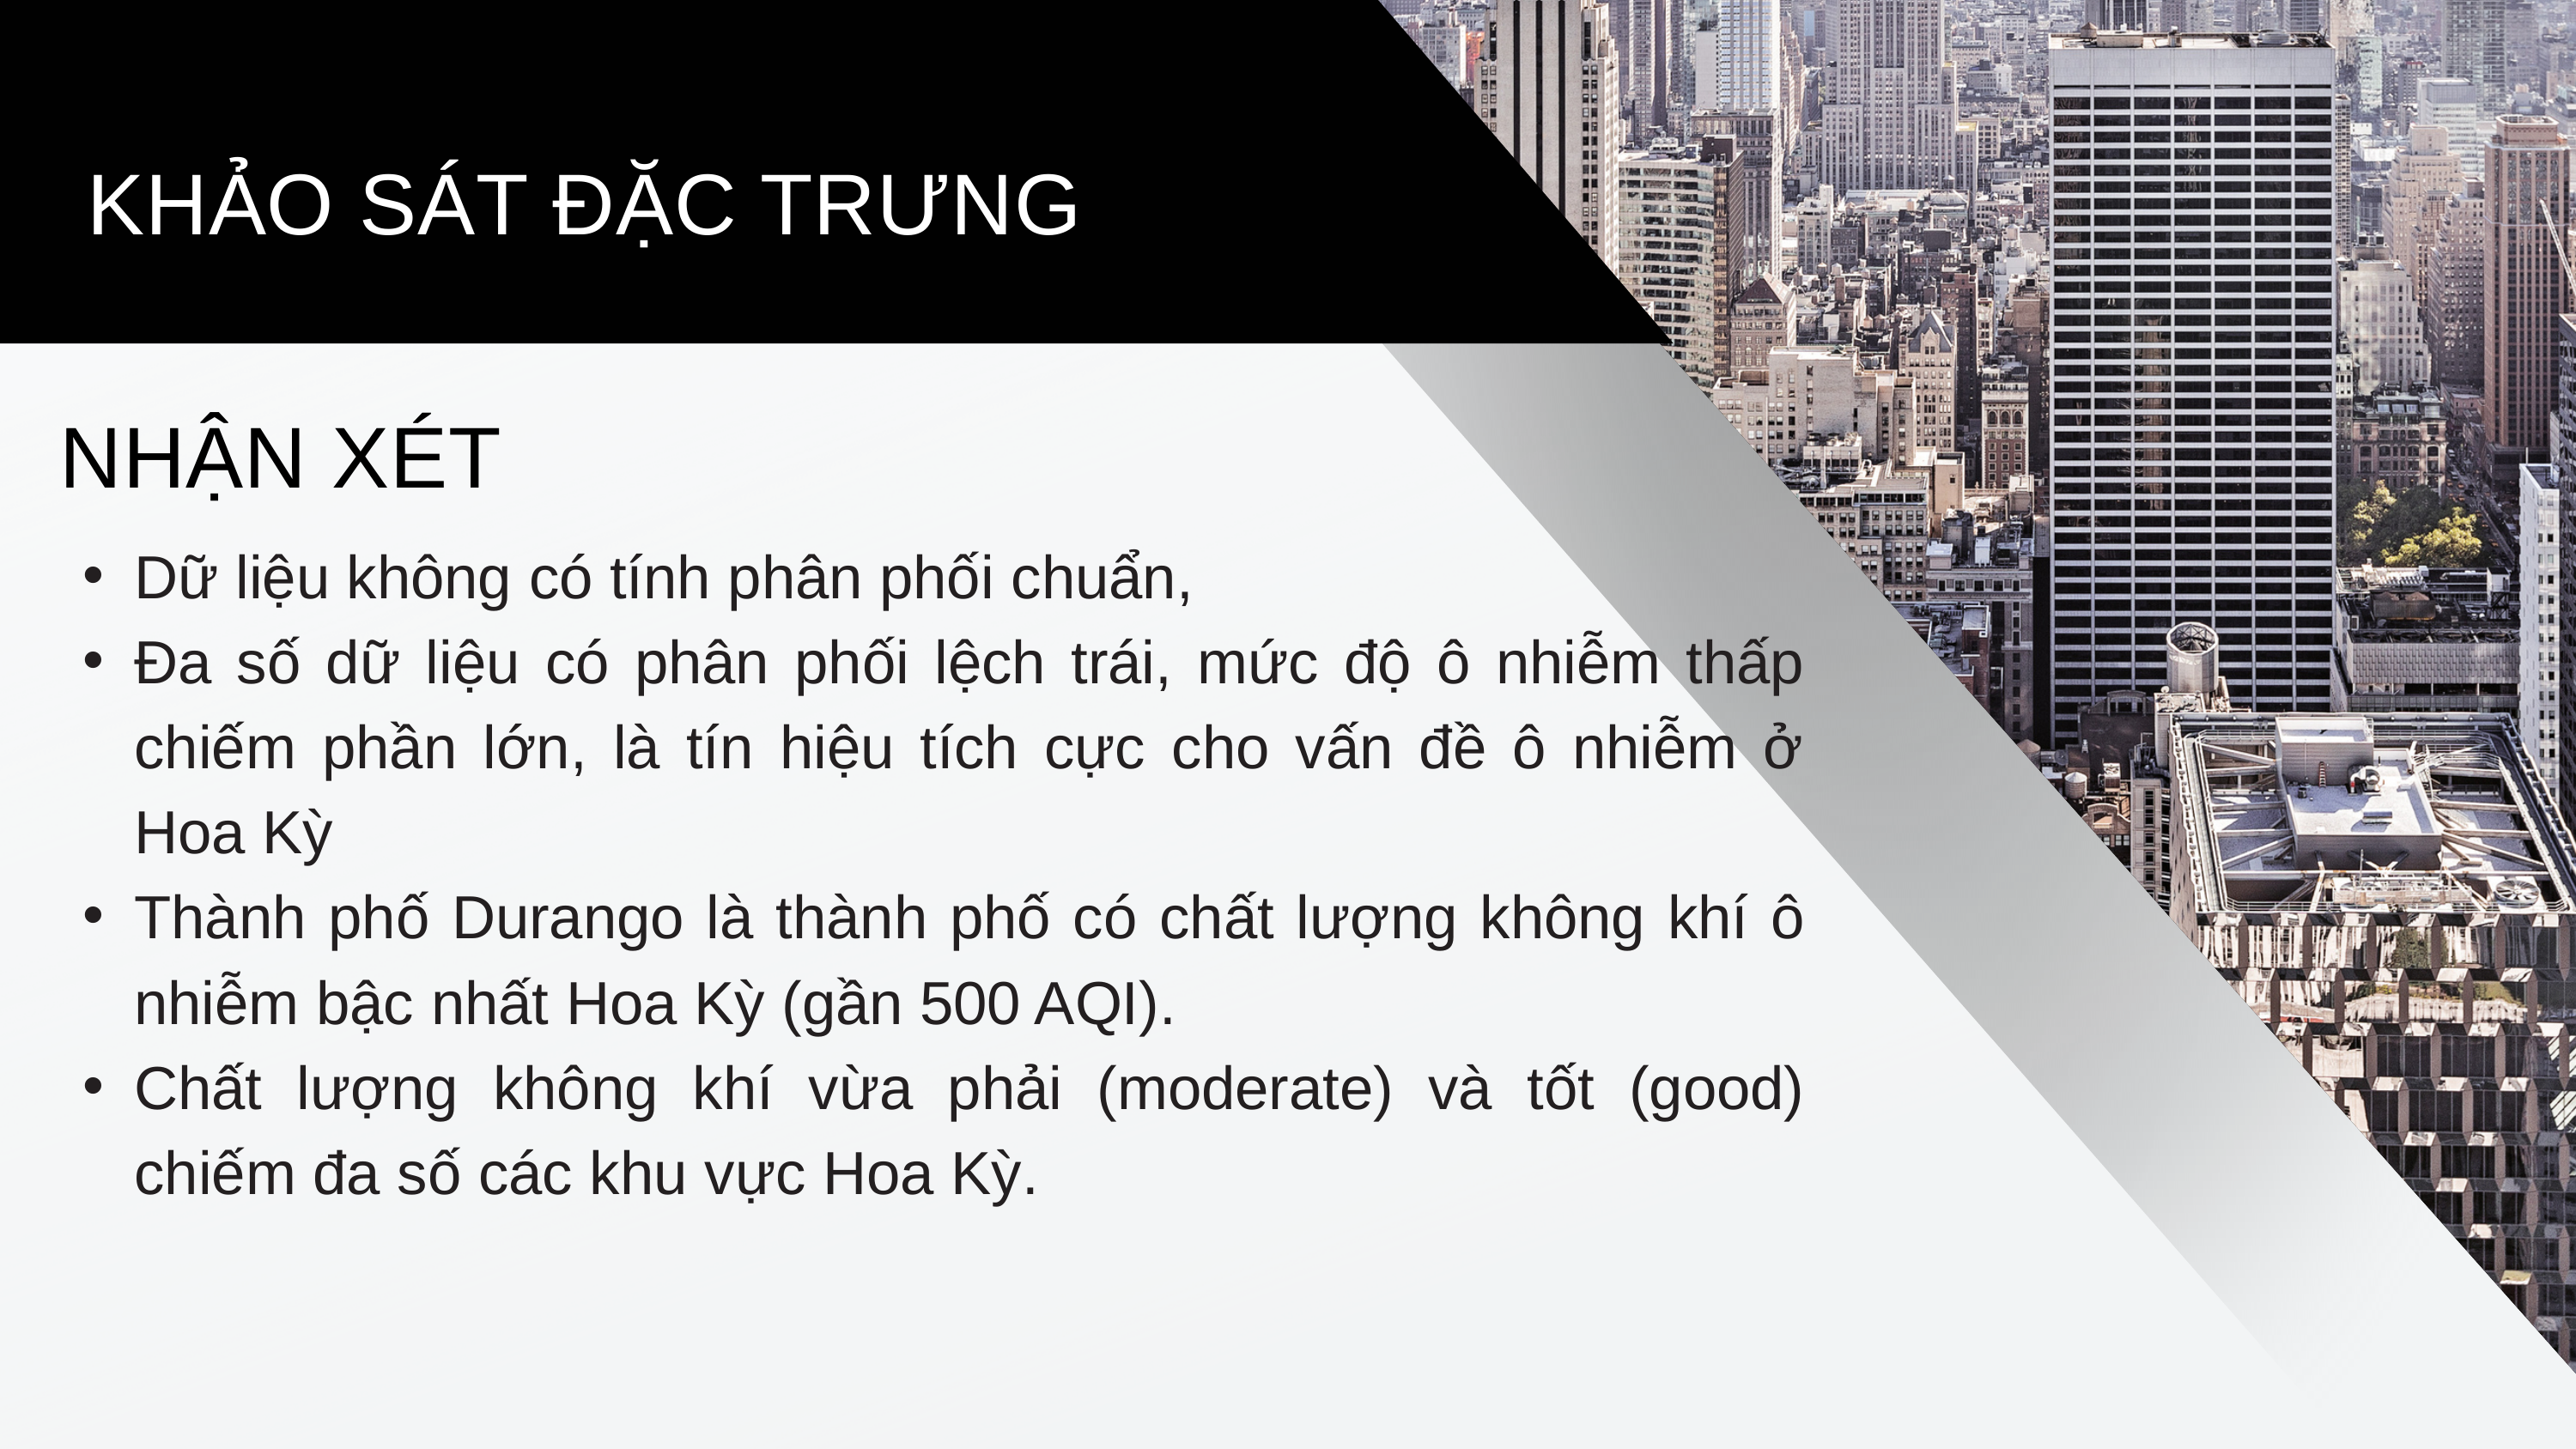

KHẢO SÁT ĐẶC TRƯNG
NHẬN XÉT

Dữ liệu không có tính phân phối chuẩn,
Đa số dữ liệu có phân phối lệch trái, mức độ ô nhiễm thấp chiếm phần lớn, là tín hiệu tích cực cho vấn đề ô nhiễm ở Hoa Kỳ
Thành phố Durango là thành phố có chất lượng không khí ô nhiễm bậc nhất Hoa Kỳ (gần 500 AQI).
Chất lượng không khí vừa phải (moderate) và tốt (good) chiếm đa số các khu vực Hoa Kỳ.